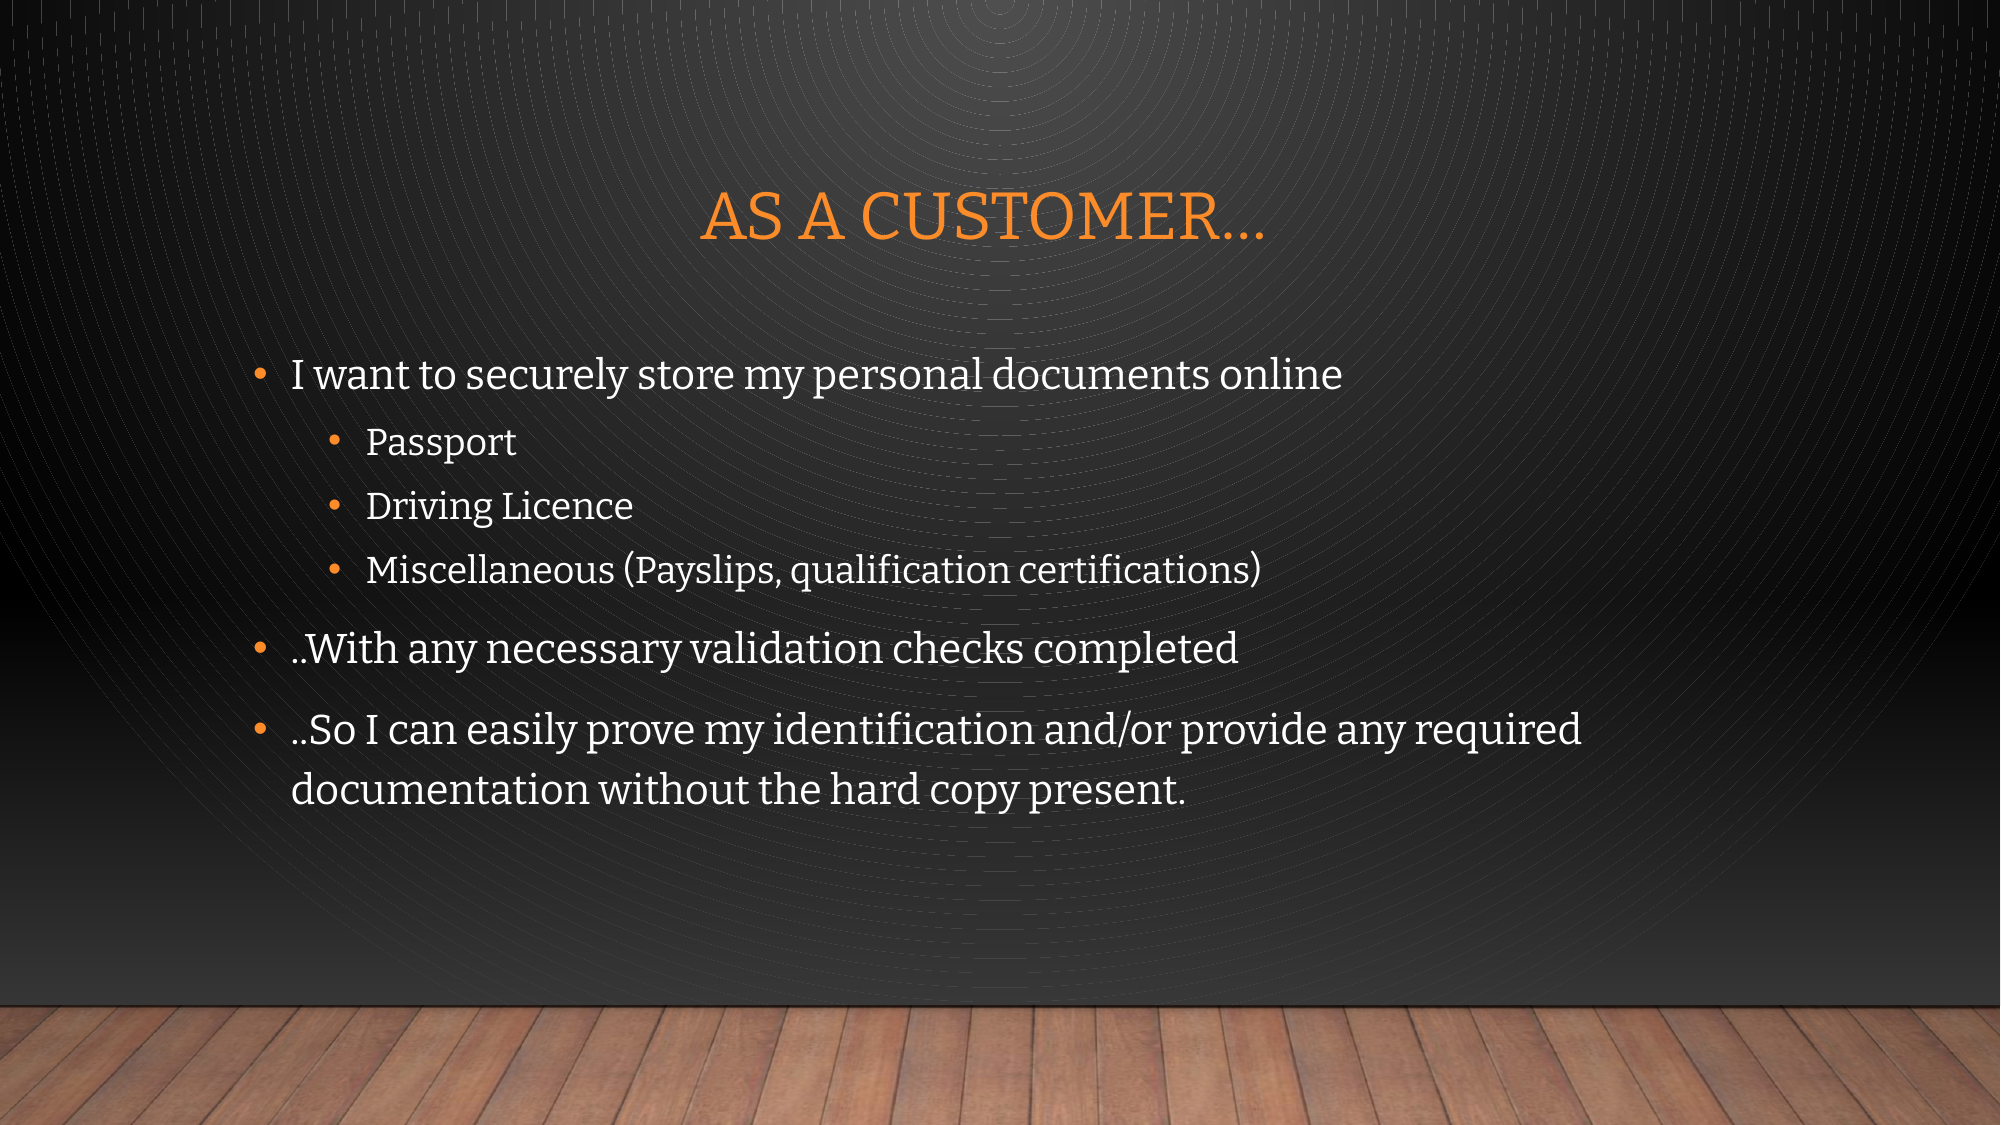

# As a customer…
I want to securely store my personal documents online
Passport
Driving Licence
Miscellaneous (Payslips, qualification certifications)
..With any necessary validation checks completed
..So I can easily prove my identification and/or provide any required documentation without the hard copy present.